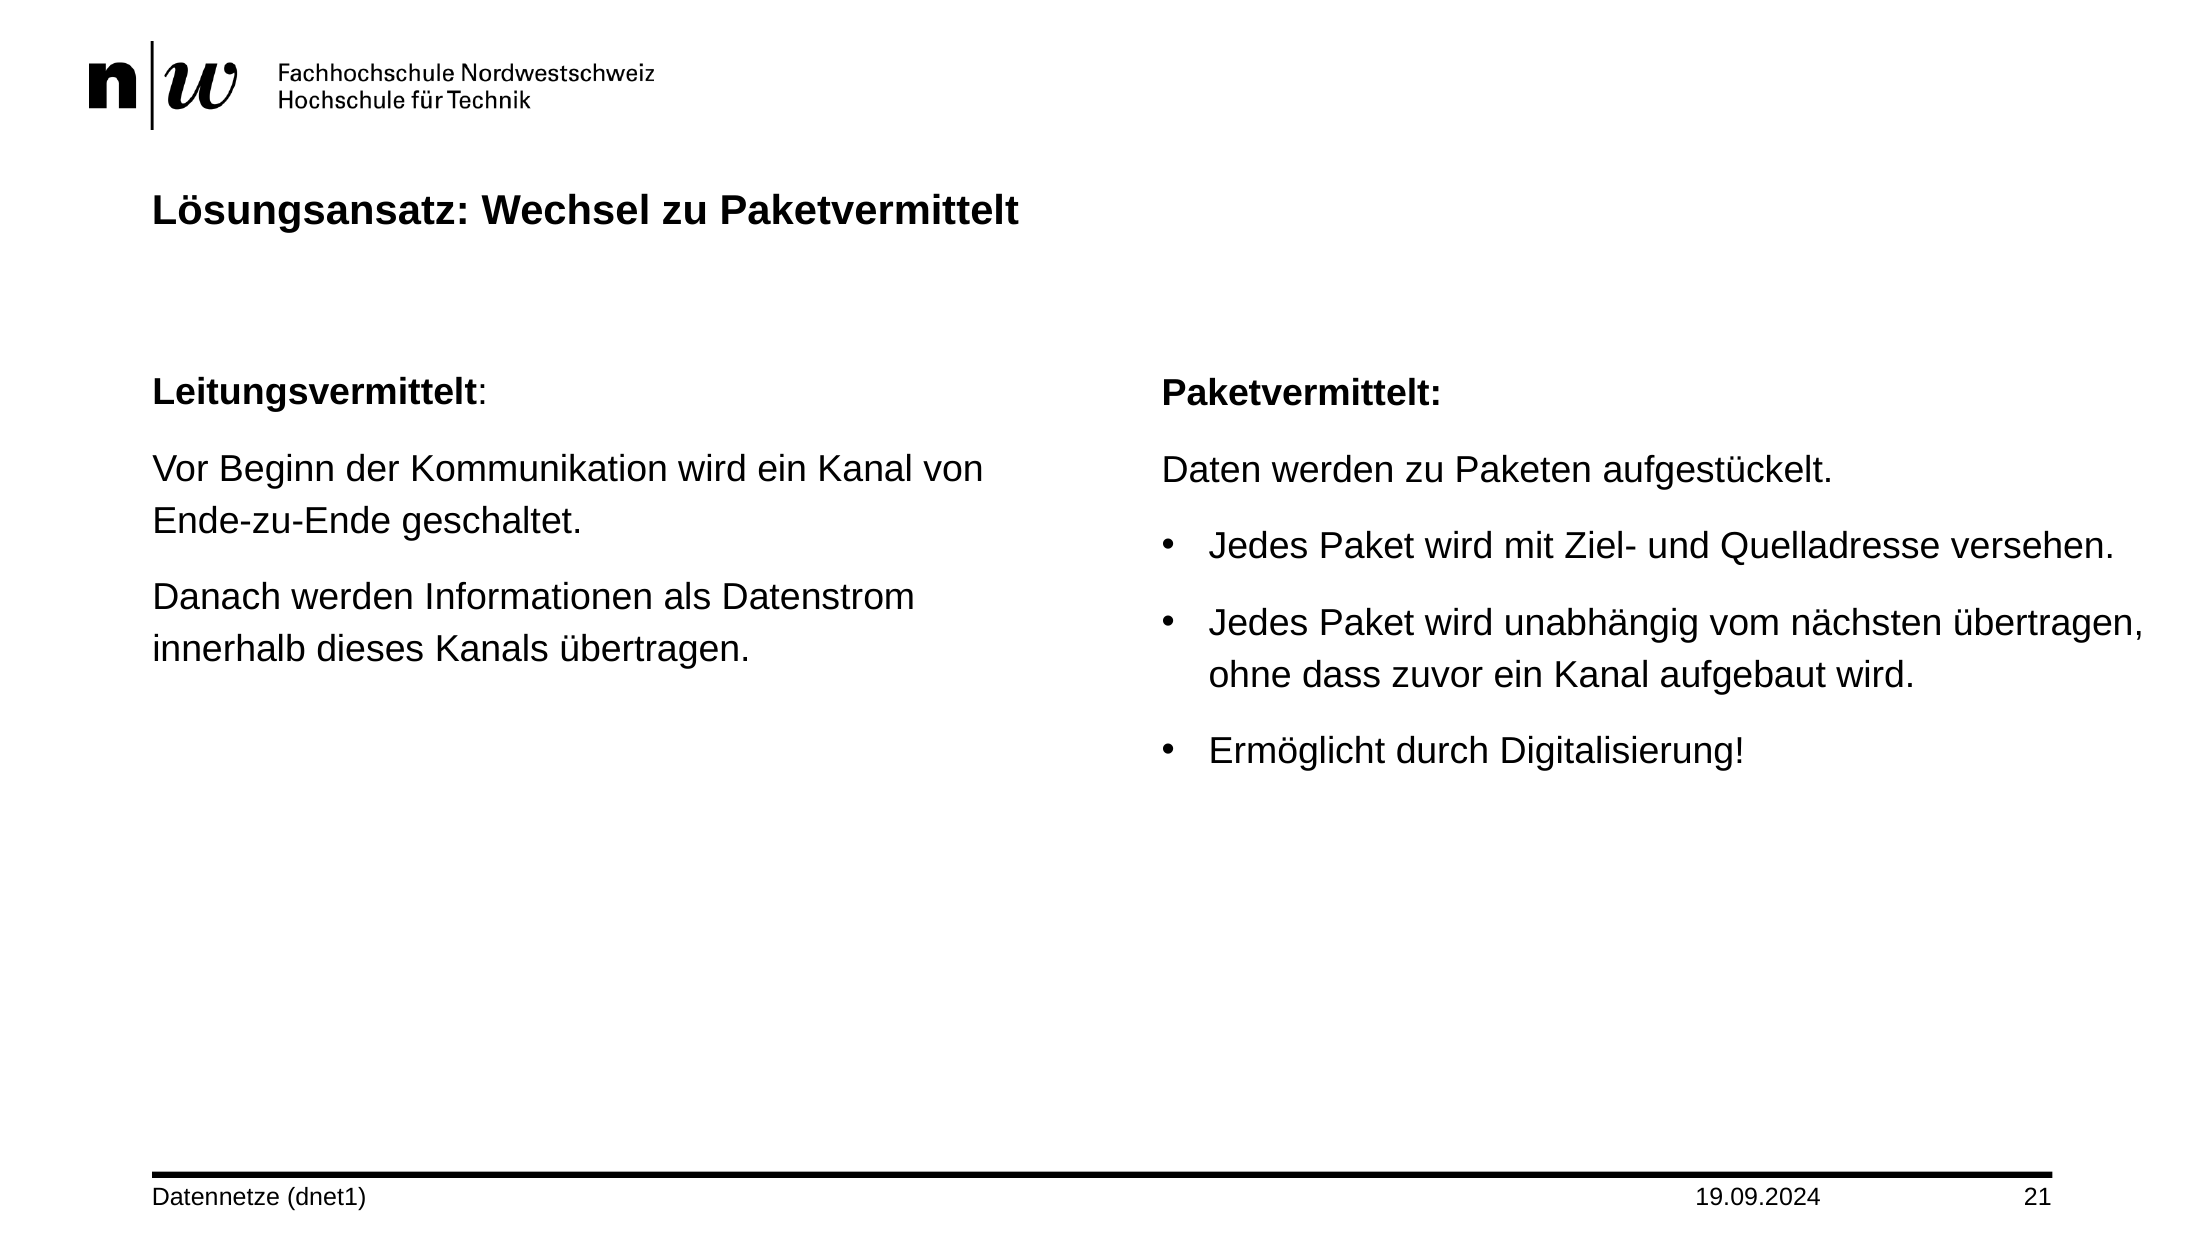

# Lösungsansatz: Wechsel zu Paketvermittelt
Leitungsvermittelt:
Vor Beginn der Kommunikation wird ein Kanal von Ende-zu-Ende geschaltet.
Danach werden Informationen als Datenstrom innerhalb dieses Kanals übertragen.
Paketvermittelt:
Daten werden zu Paketen aufgestückelt.
Jedes Paket wird mit Ziel- und Quelladresse versehen.
Jedes Paket wird unabhängig vom nächsten übertragen, ohne dass zuvor ein Kanal aufgebaut wird.
Ermöglicht durch Digitalisierung!
Datennetze (dnet1)
19.09.2024
21